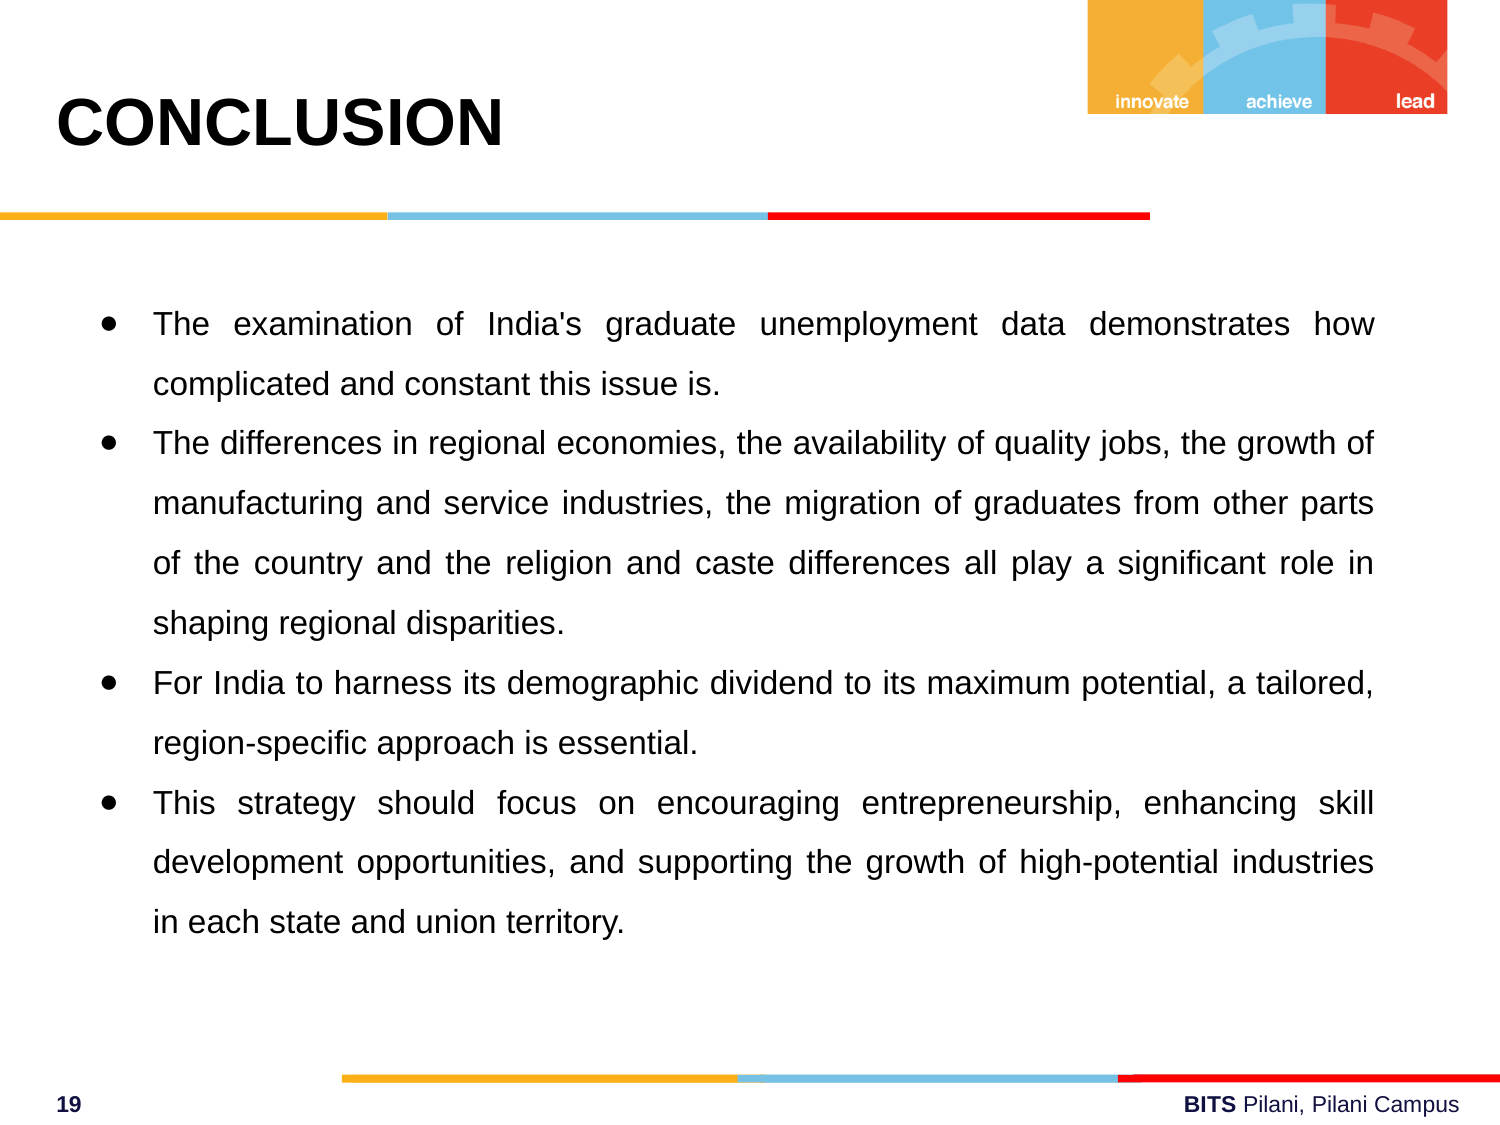

CONCLUSION
The examination of India's graduate unemployment data demonstrates how complicated and constant this issue is.
The differences in regional economies, the availability of quality jobs, the growth of manufacturing and service industries, the migration of graduates from other parts of the country and the religion and caste differences all play a significant role in shaping regional disparities.
For India to harness its demographic dividend to its maximum potential, a tailored, region-specific approach is essential.
This strategy should focus on encouraging entrepreneurship, enhancing skill development opportunities, and supporting the growth of high-potential industries in each state and union territory.